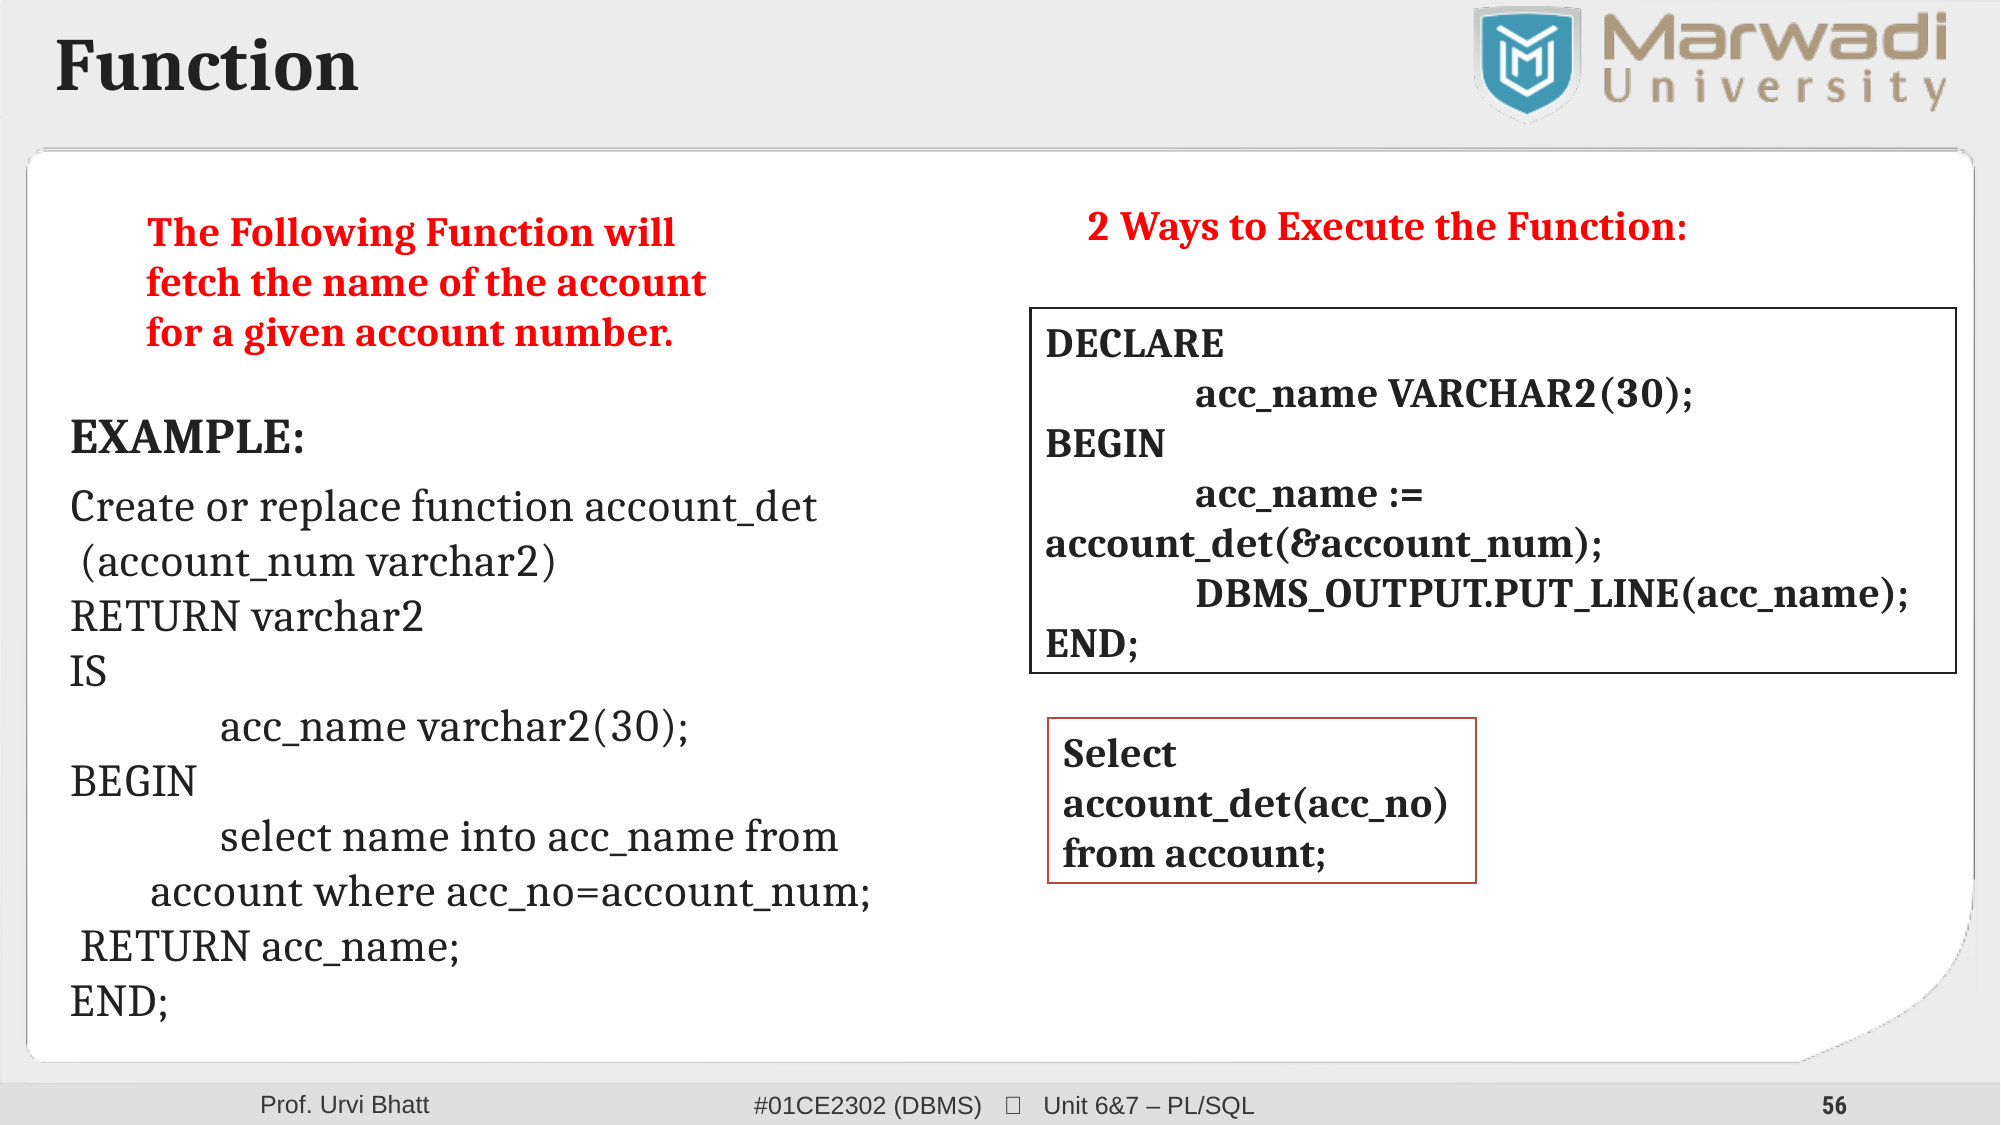

Function
2 Ways to Execute the Function:
The Following Function will fetch the name of the account for a given account number.
DECLARE
	acc_name VARCHAR2(30);
BEGIN
	acc_name := account_det(&account_num);
	DBMS_OUTPUT.PUT_LINE(acc_name);
END;
EXAMPLE:

Create or replace function account_det
 (account_num varchar2)
RETURN varchar2
IS
  	acc_name varchar2(30);
BEGIN
	select name into acc_name from
        account where acc_no=account_num;
 RETURN acc_name;
END;
Select account_det(acc_no) from account;